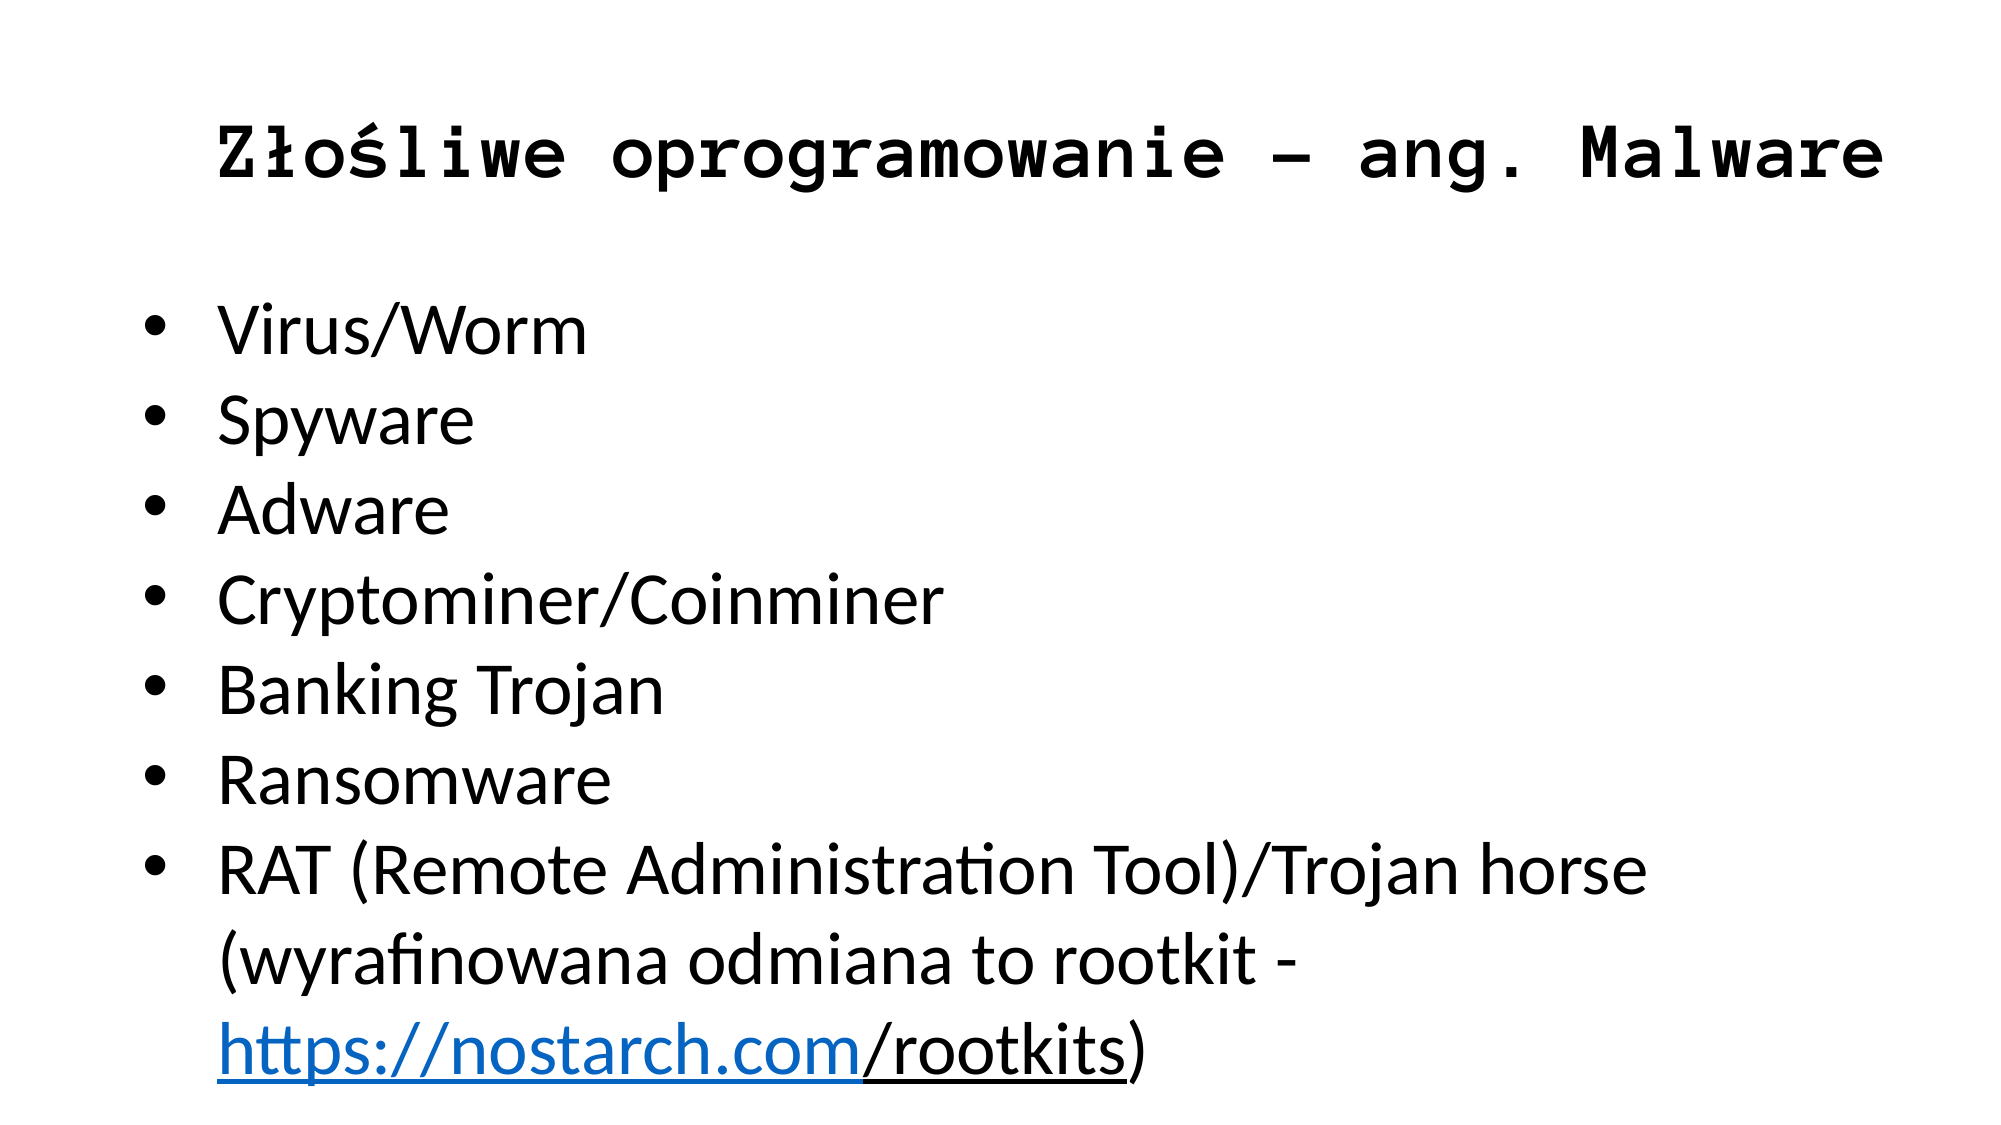

# Złośliwe oprogramowanie - ang. Malware
Virus/Worm
Spyware
Adware
Cryptominer/Coinminer
Banking Trojan
Ransomware
RAT (Remote Administration Tool)/Trojan horse (wyrafinowana odmiana to rootkit - https://nostarch.com/rootkits)